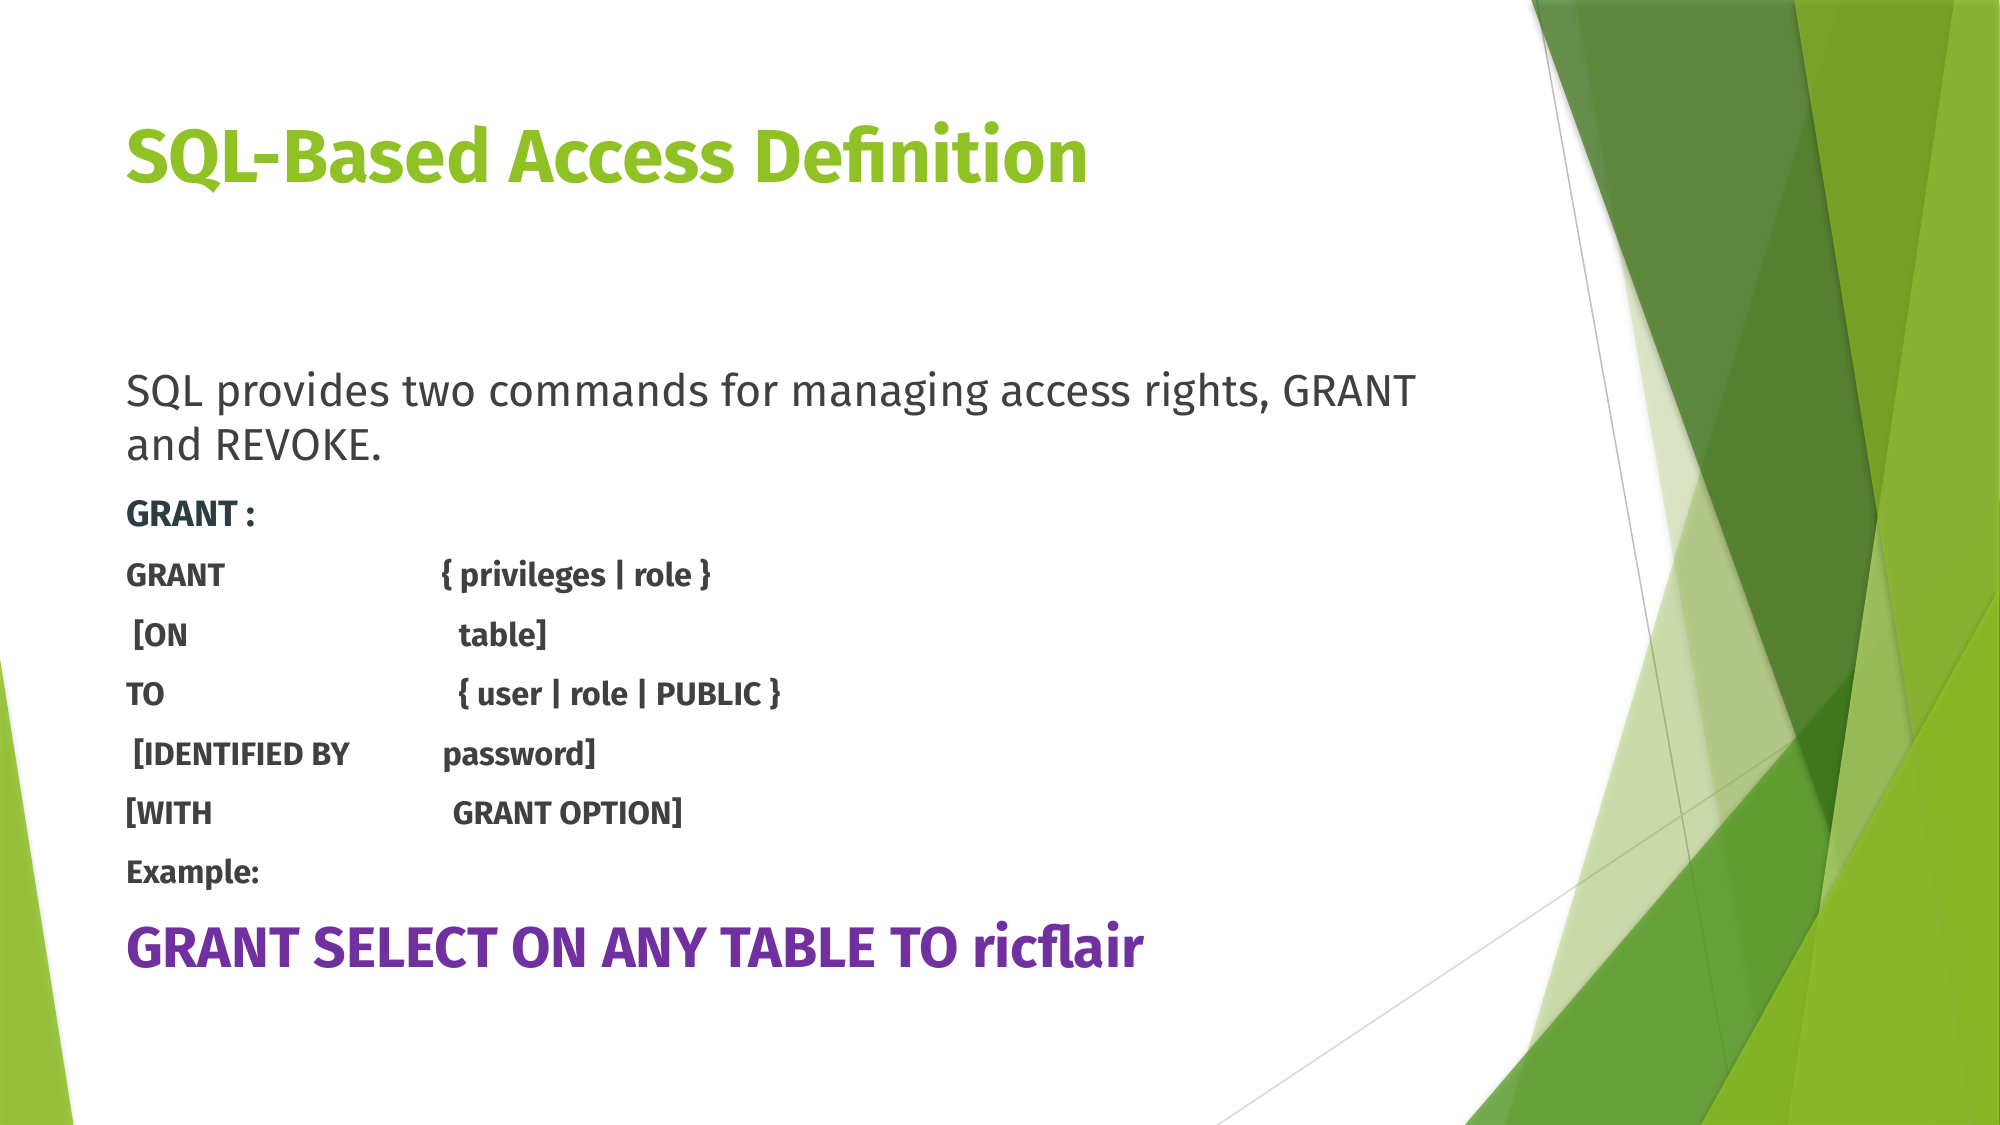

# SQL-Based Access Definition
SQL provides two commands for managing access rights, GRANT and REVOKE.
GRANT :
GRANT                            { privileges | role }
 [ON                                   table]
TO                                      { user | role | PUBLIC }
 [IDENTIFIED BY            password]
[WITH                               GRANT OPTION]
Example:
GRANT SELECT ON ANY TABLE TO ricflair